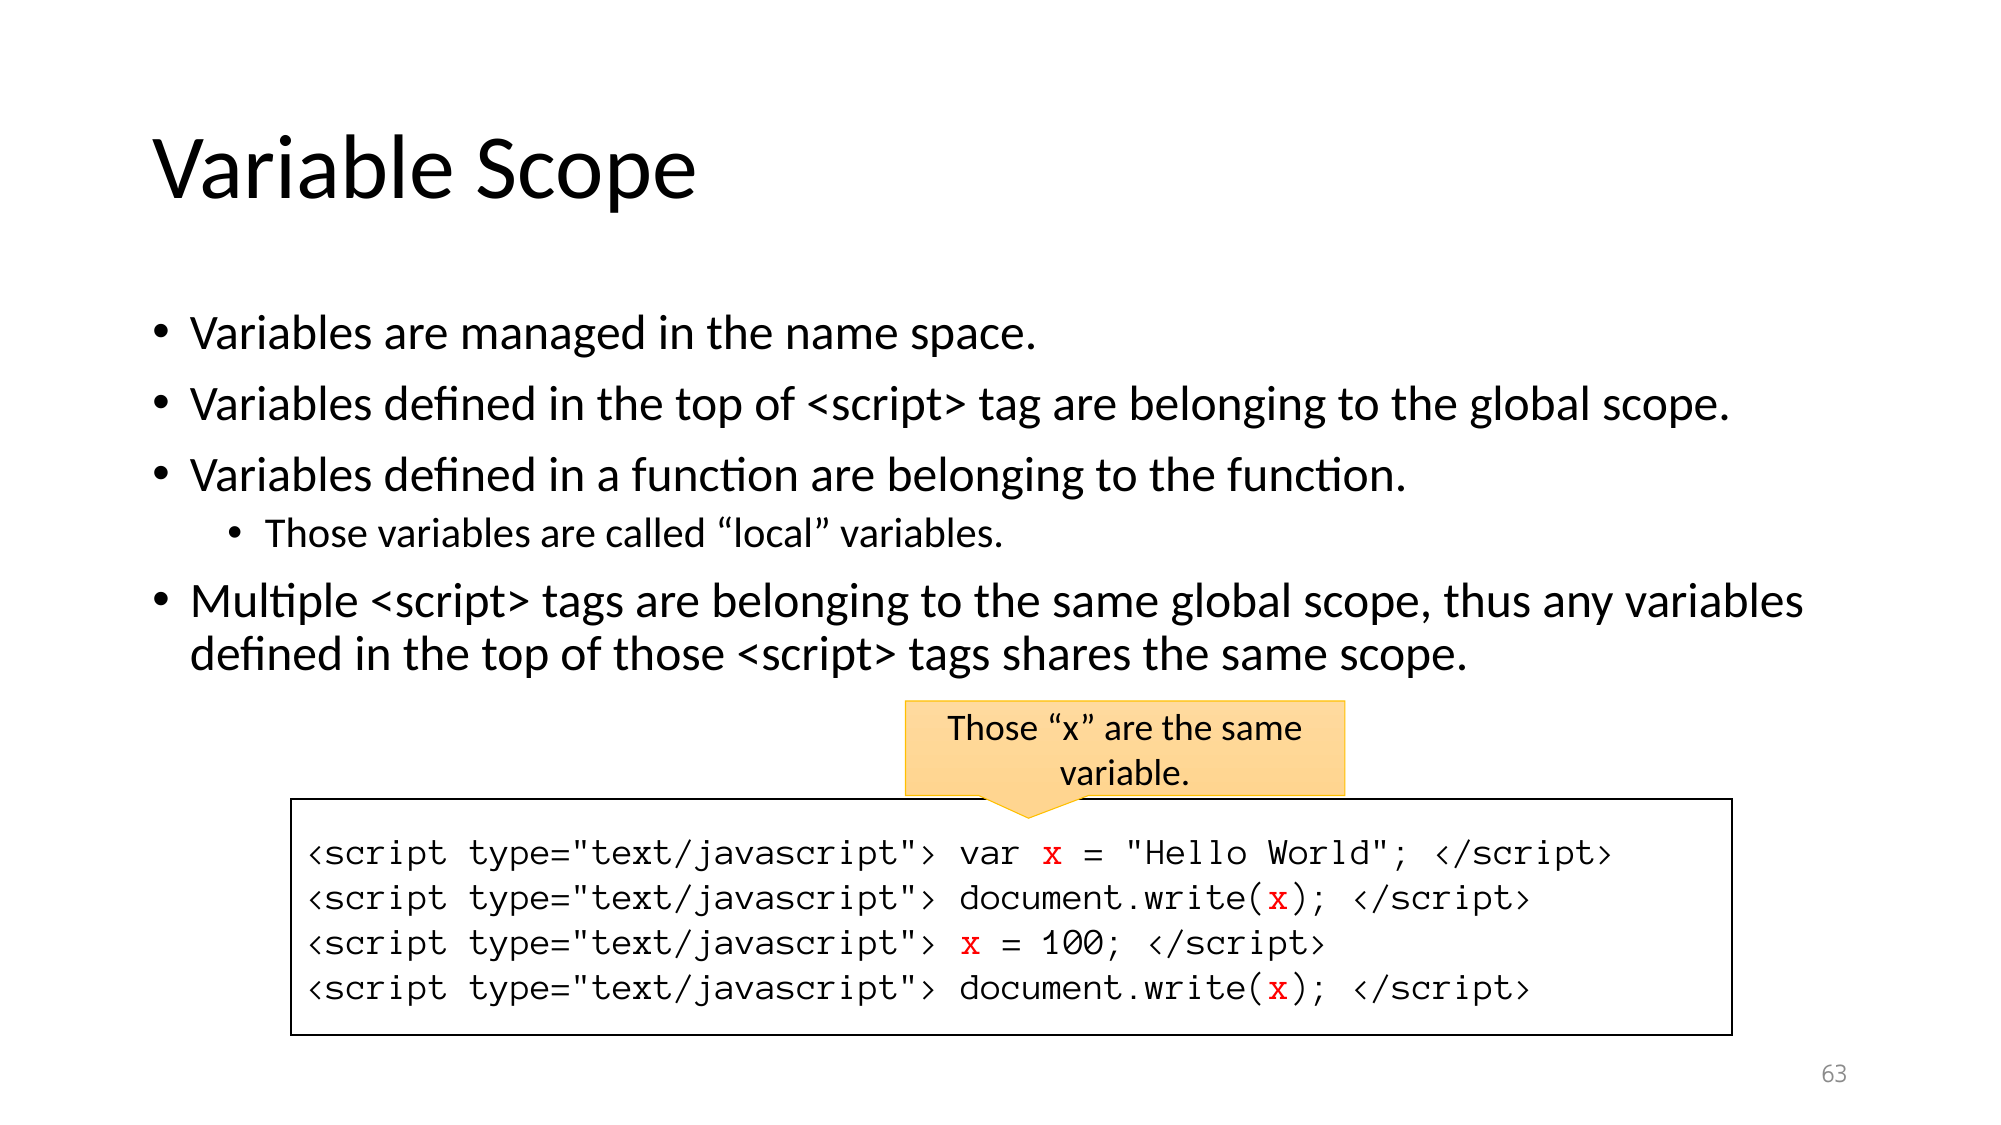

# Variable Scope
Variables are managed in the name space.
Variables defined in the top of <script> tag are belonging to the global scope.
Variables defined in a function are belonging to the function.
Those variables are called “local” variables.
Multiple <script> tags are belonging to the same global scope, thus any variables defined in the top of those <script> tags shares the same scope.
Those “x” are the same variable.
<script type="text/javascript"> var x = "Hello World"; </script>
<script type="text/javascript"> document.write(x); </script>
<script type="text/javascript"> x = 100; </script>
<script type="text/javascript"> document.write(x); </script>
63